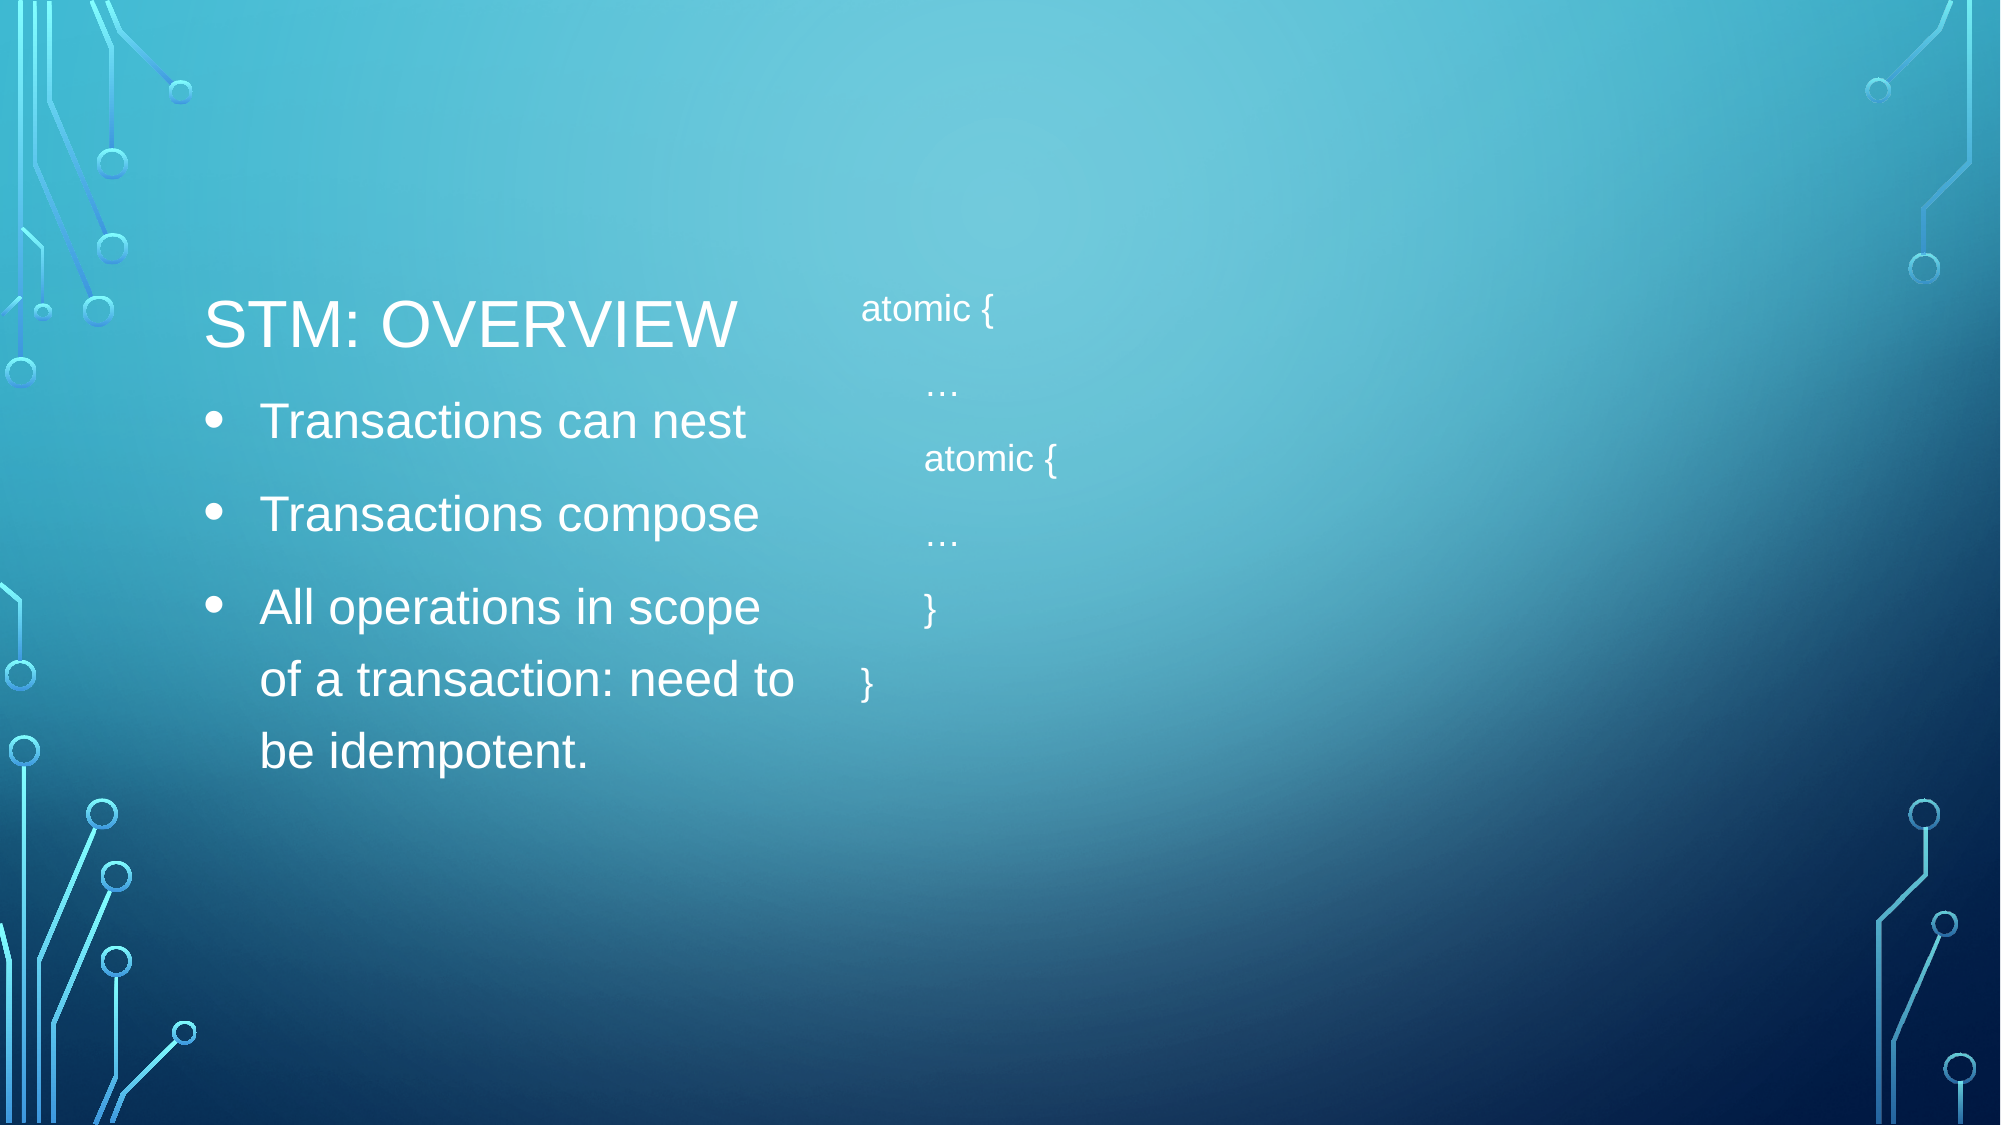

atomic {
      …
      atomic {
      …
      }
}

# STM: overview
Transactions can nest
Transactions compose
All operations in scope of a transaction: need to be idempotent.